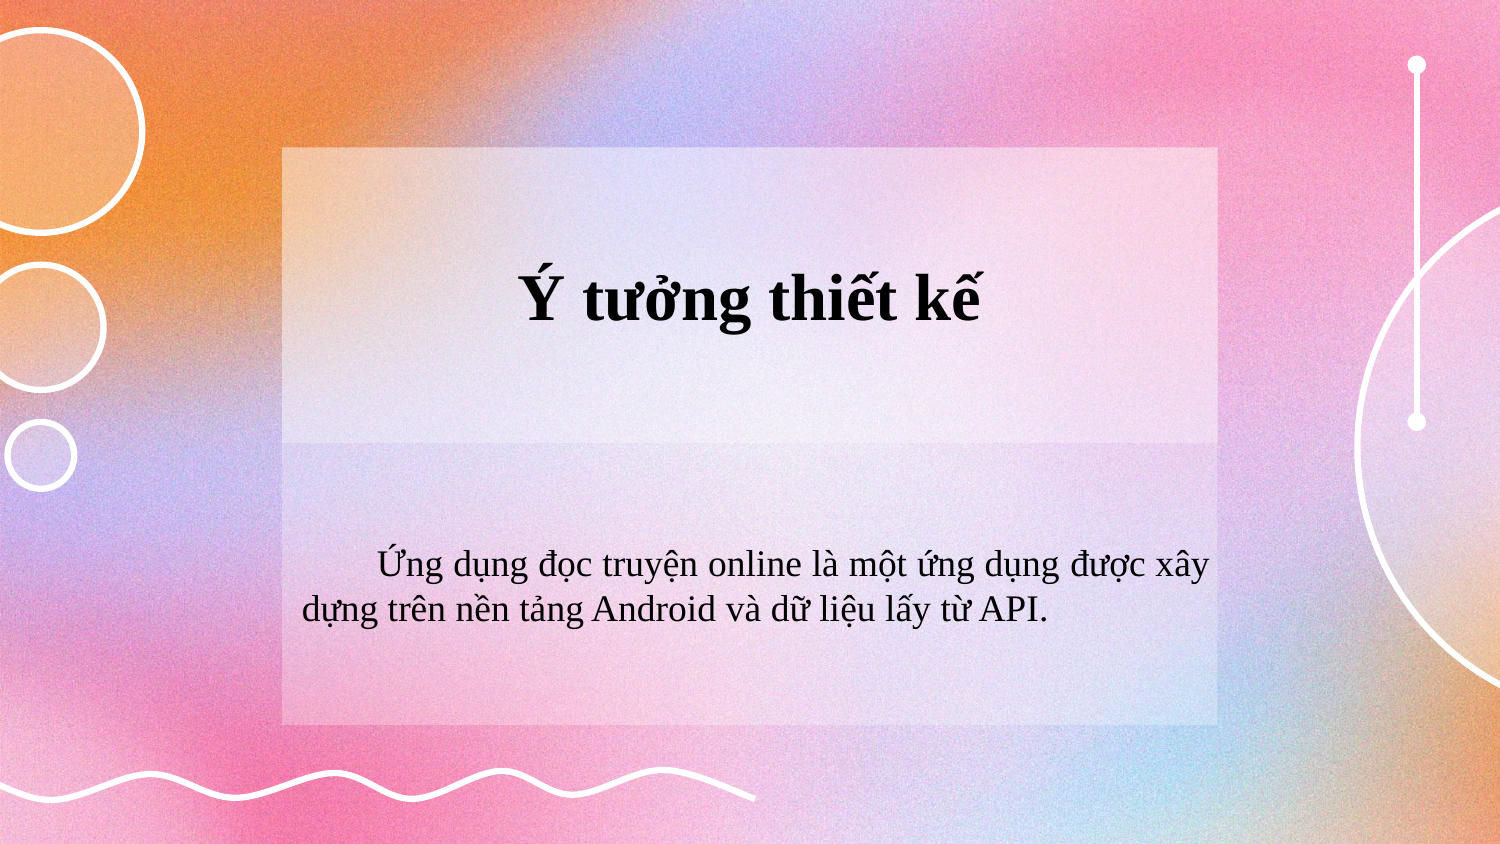

# Ý tưởng thiết kế
Ứng dụng đọc truyện online là một ứng dụng được xây dựng trên nền tảng Android và dữ liệu lấy từ API.